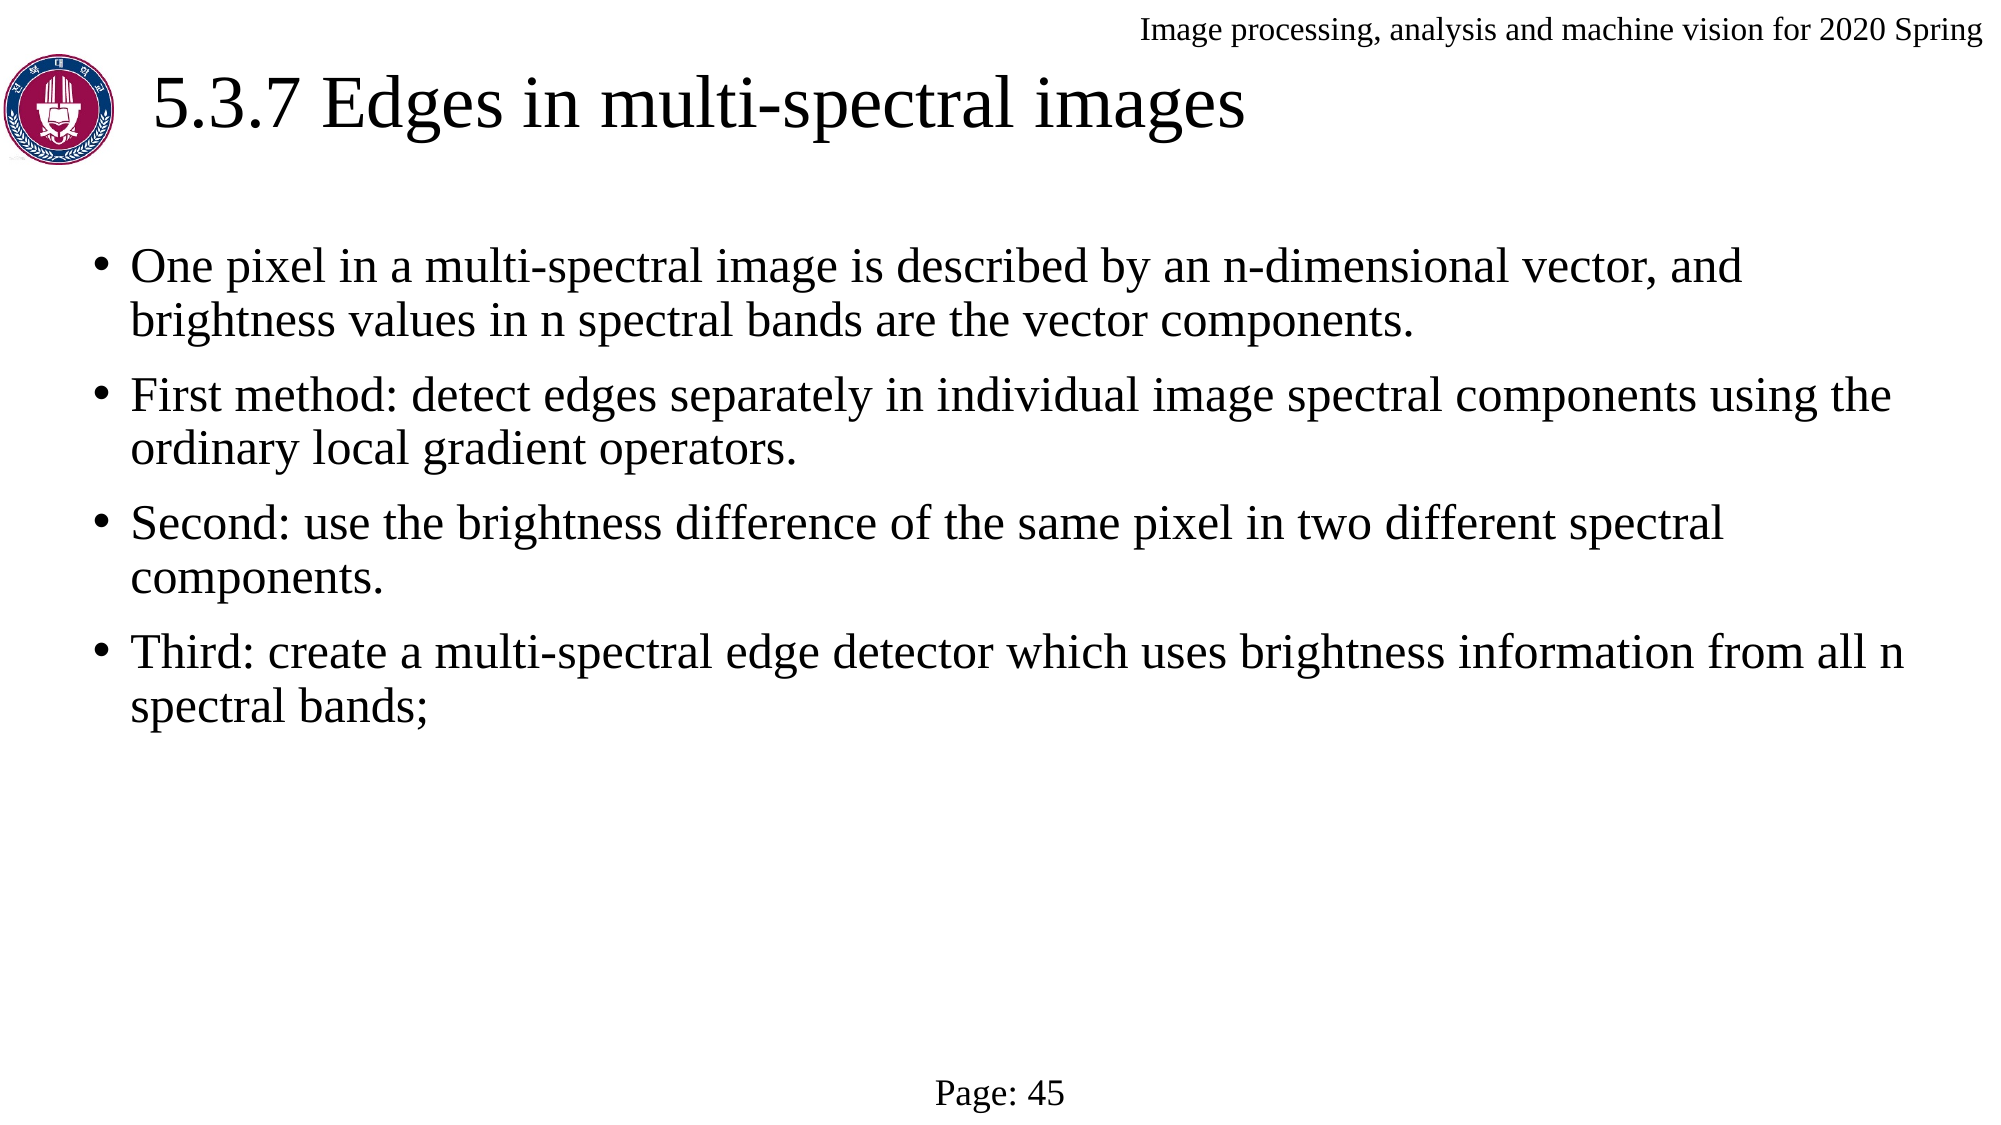

5.3.7 Edges in multi-spectral images
One pixel in a multi-spectral image is described by an n-dimensional vector, and brightness values in n spectral bands are the vector components.
First method: detect edges separately in individual image spectral components using the ordinary local gradient operators.
Second: use the brightness difference of the same pixel in two different spectral components.
Third: create a multi-spectral edge detector which uses brightness information from all n spectral bands;